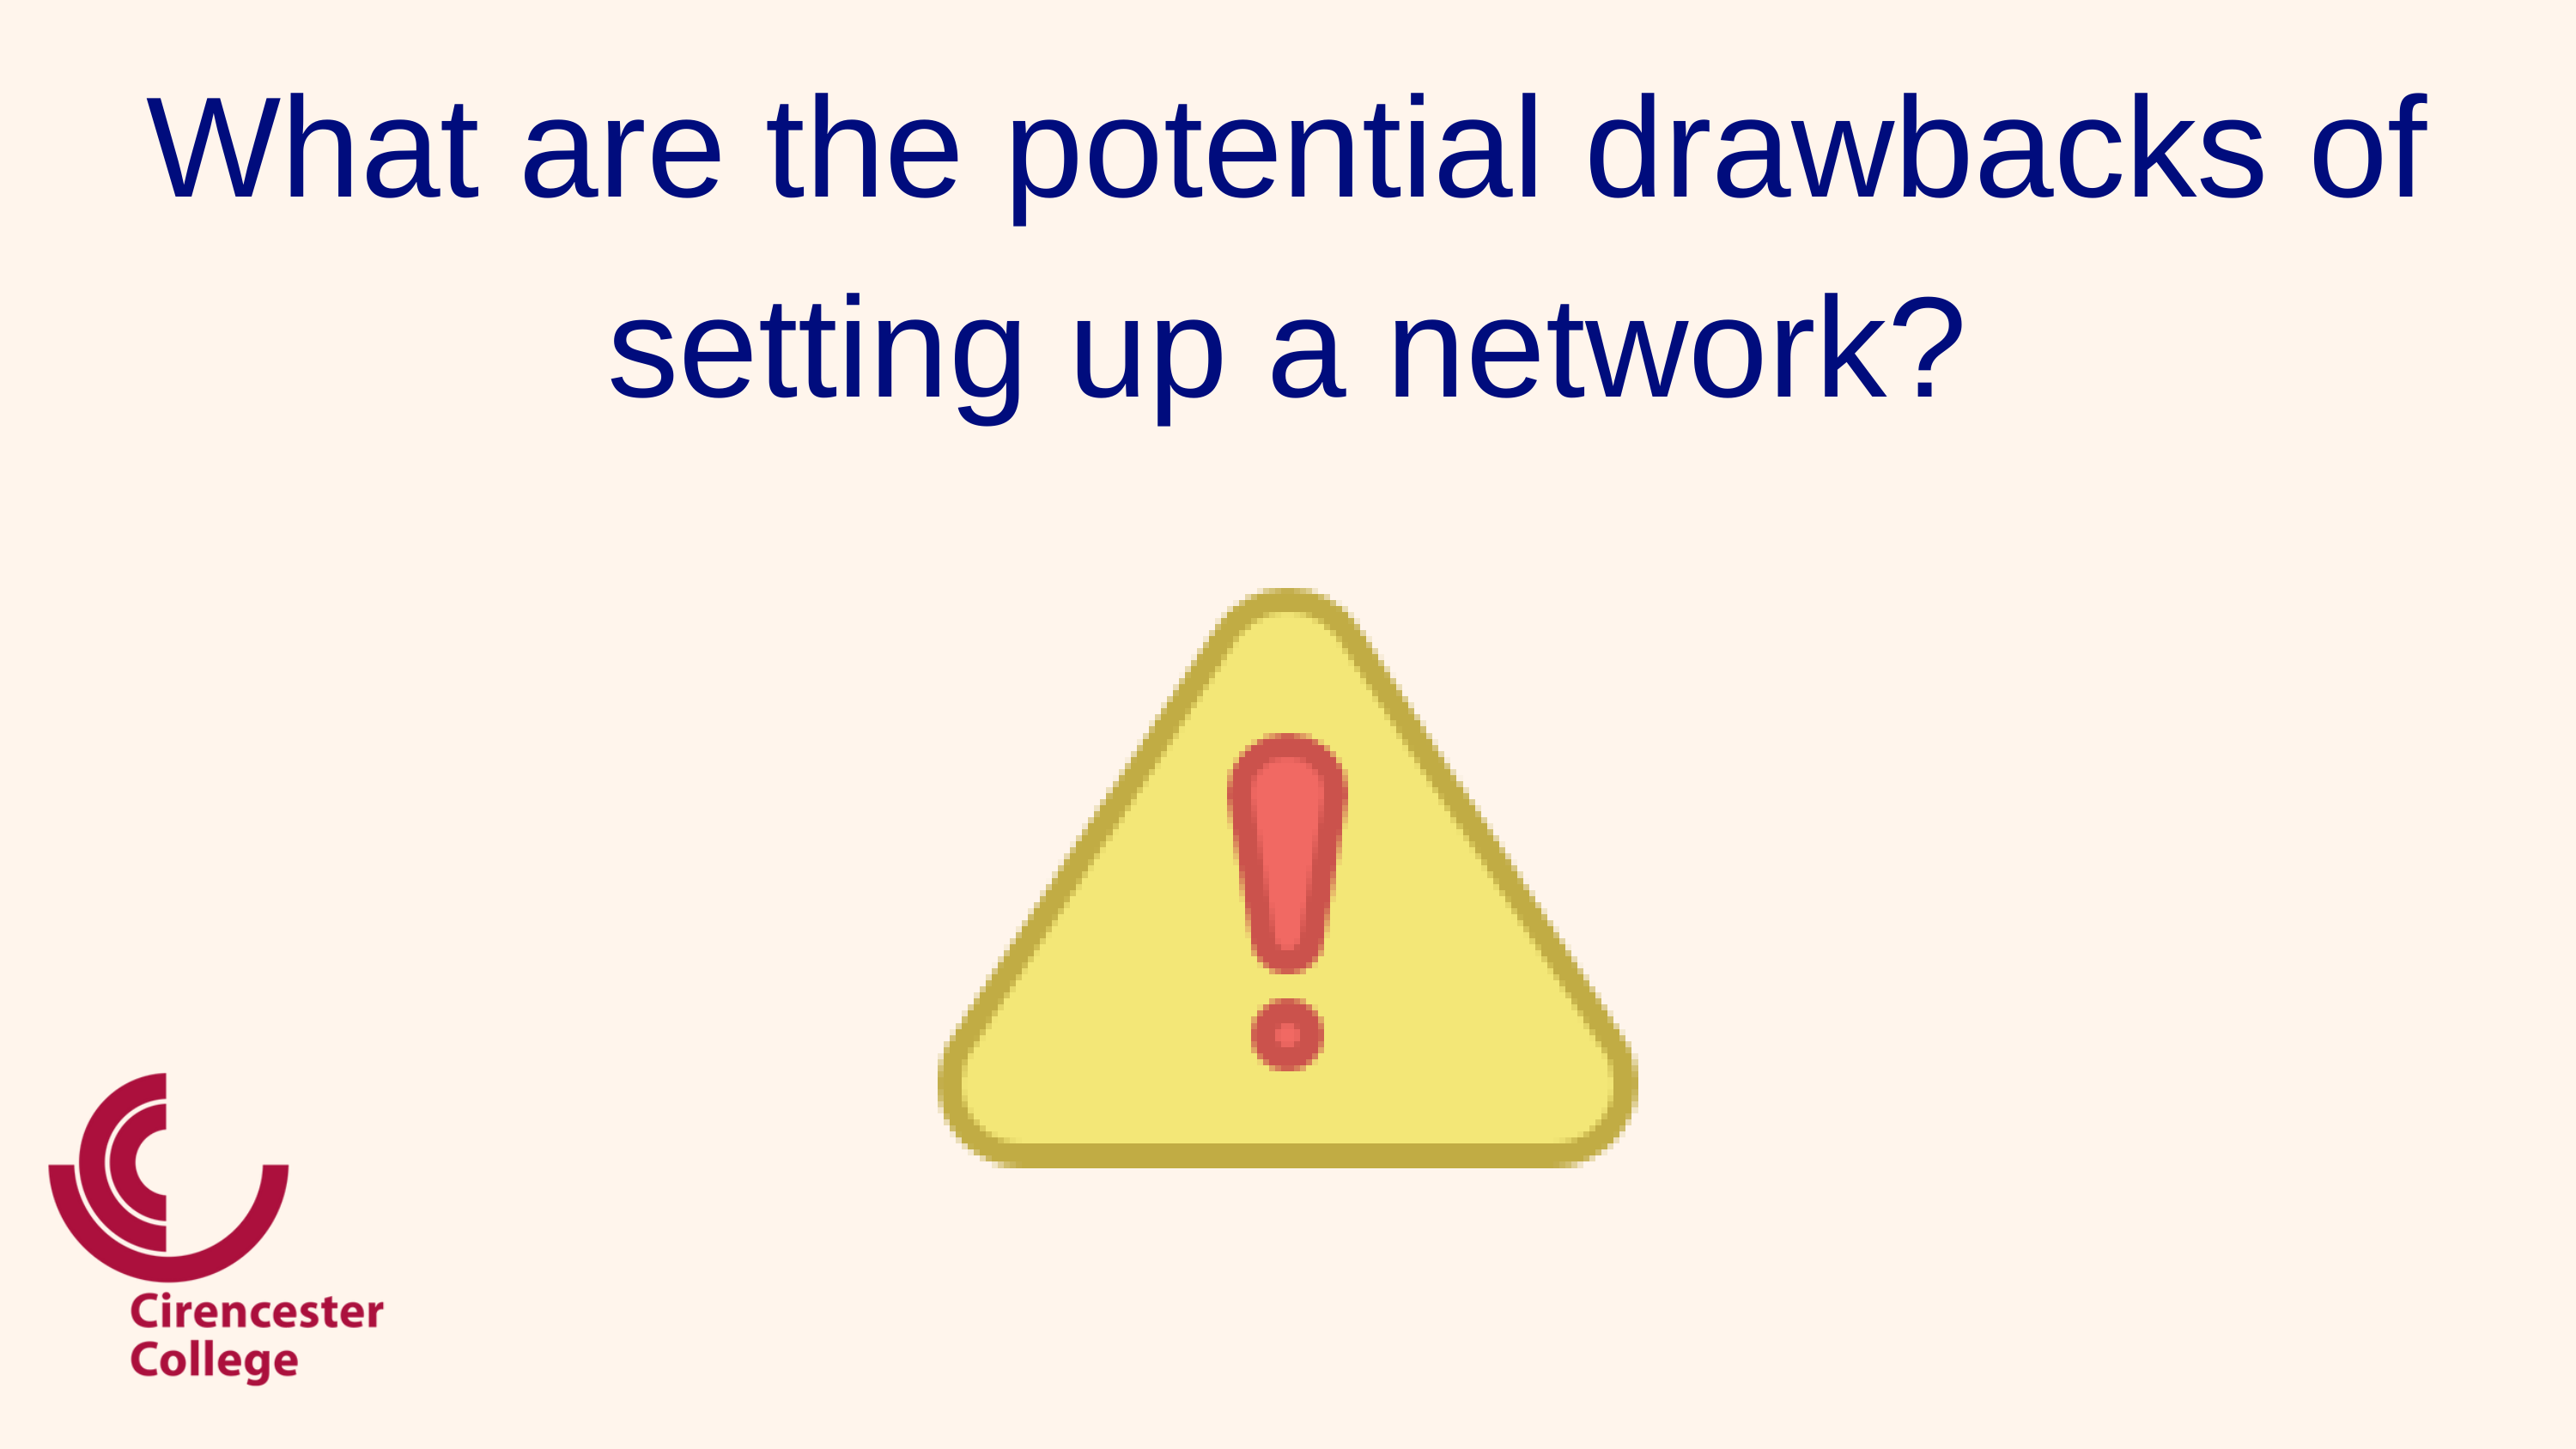

What are the potential drawbacks of setting up a network?